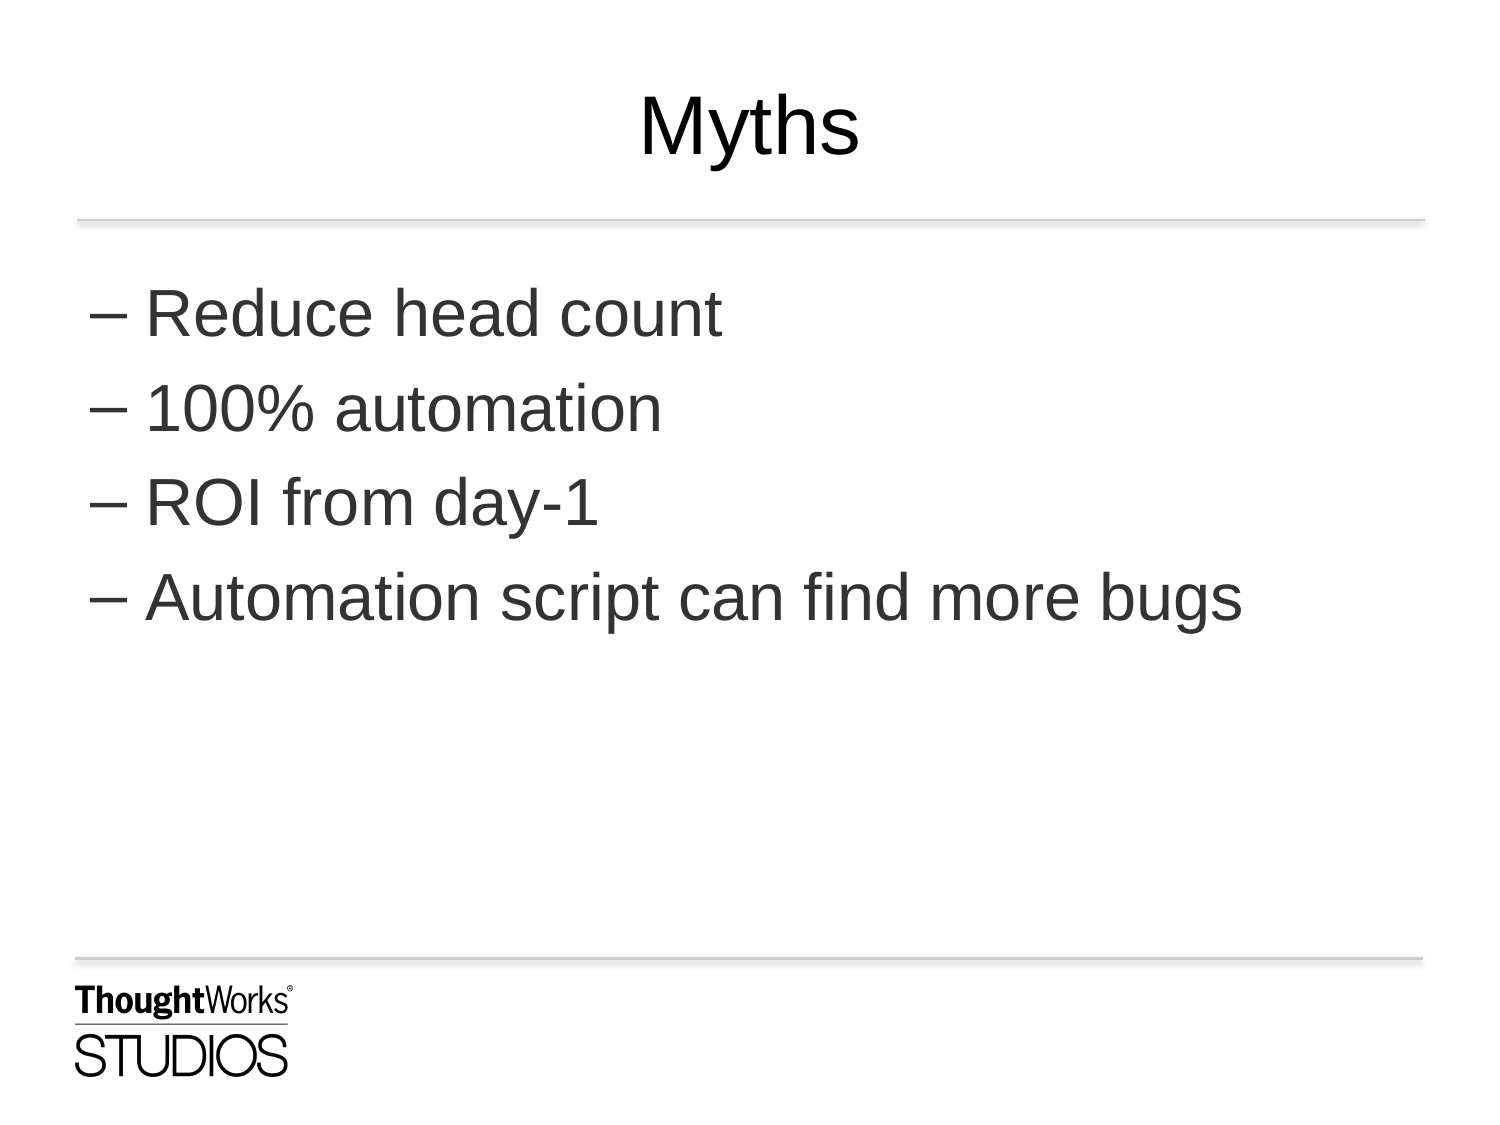

# Myths
Reduce head count
100% automation
ROI from day-1
Automation script can find more bugs